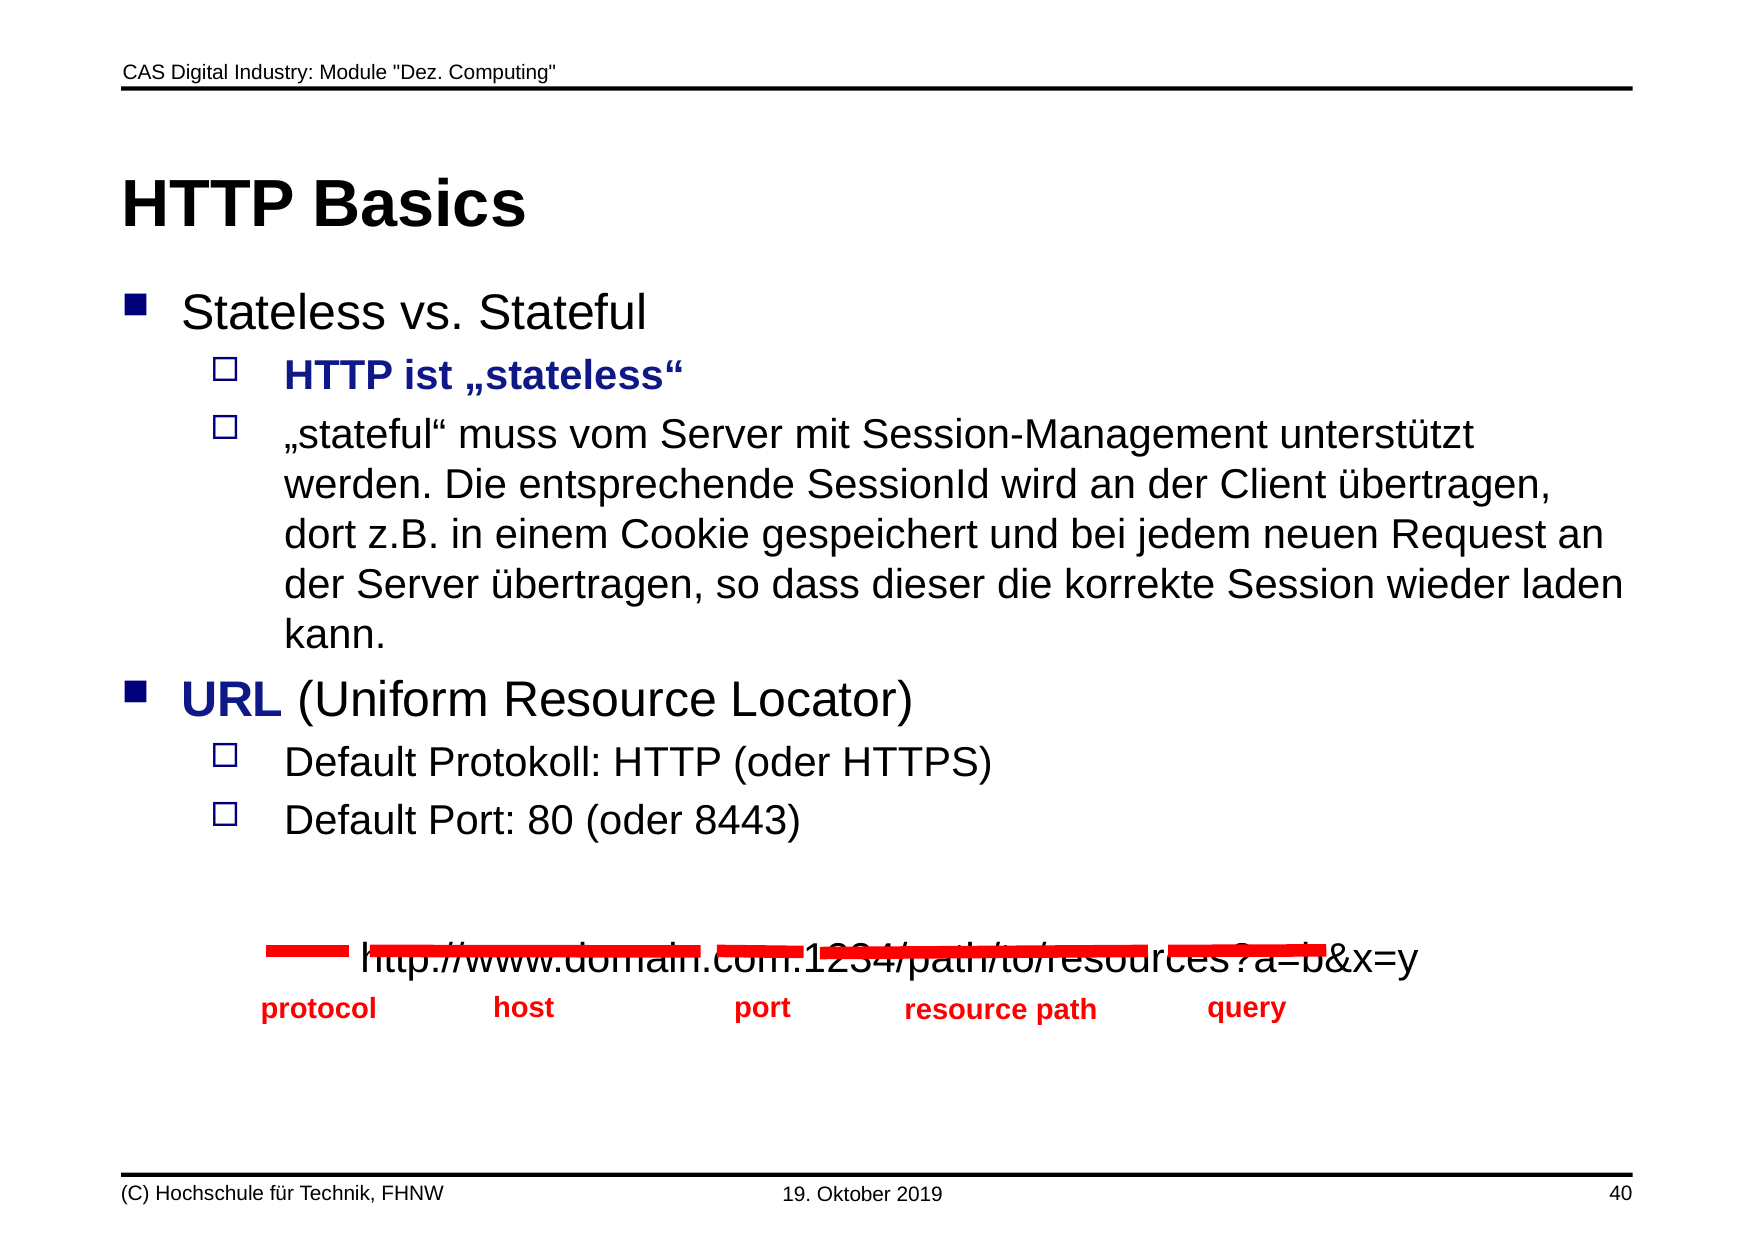

# HTTP Basics
Stateless vs. Stateful
HTTP ist „stateless“
„stateful“ muss vom Server mit Session-Management unterstützt werden. Die entsprechende SessionId wird an der Client übertragen, dort z.B. in einem Cookie gespeichert und bei jedem neuen Request an der Server übertragen, so dass dieser die korrekte Session wieder laden kann.
URL (Uniform Resource Locator)
Default Protokoll: HTTP (oder HTTPS)
Default Port: 80 (oder 8443)

	http://www.domain.com:1234/path/to/resources?a=b&x=y

query
host
port
protocol
resource path
(C) Hochschule für Technik, FHNW
19. Oktober 2019
40